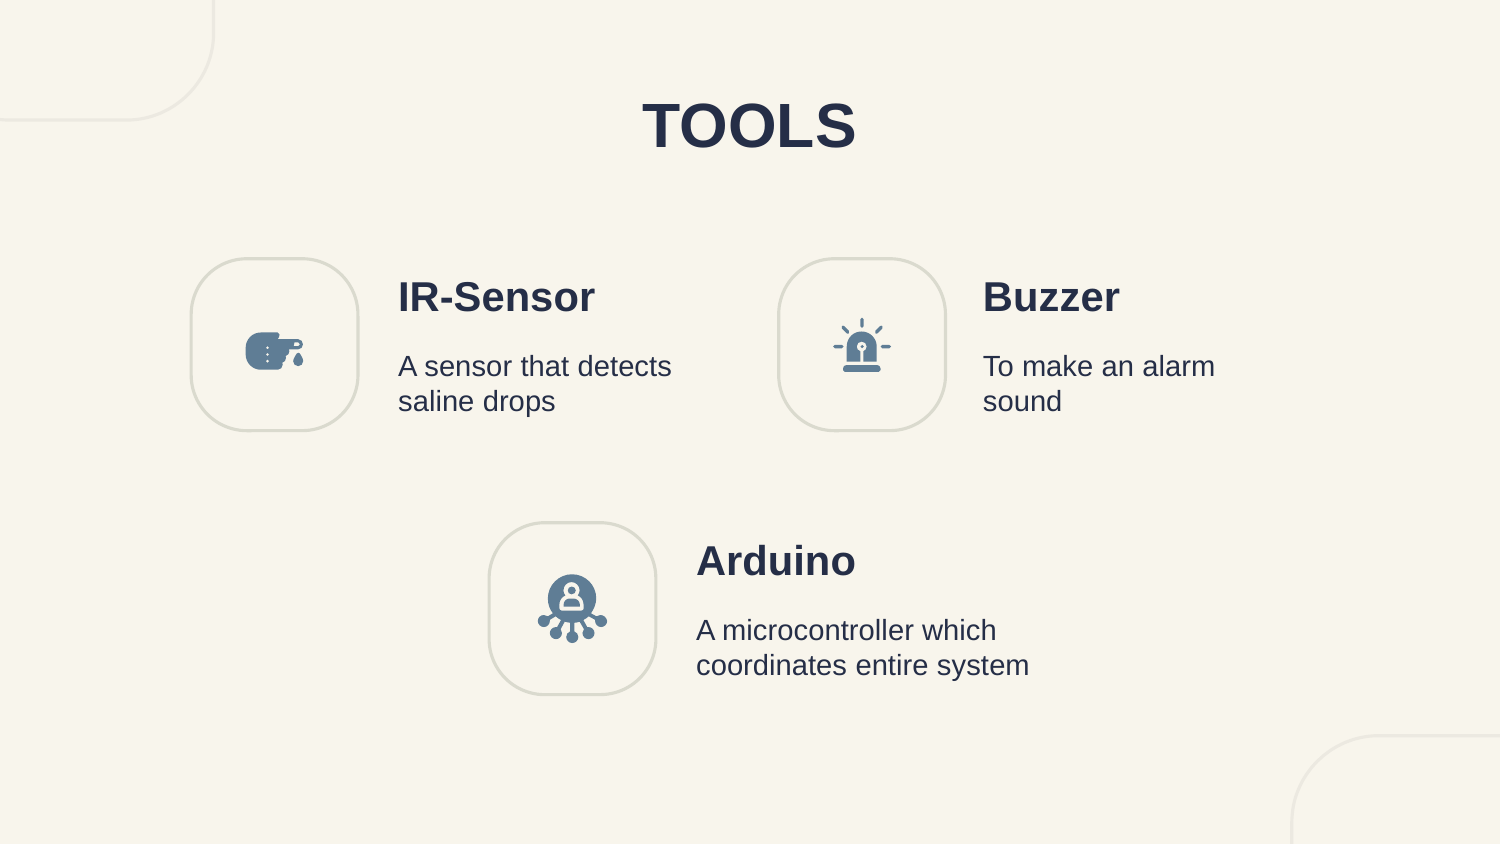

# TOOLS
IR-Sensor
Buzzer

A sensor that detects saline drops
To make an alarm sound

Arduino

A microcontroller which coordinates entire system